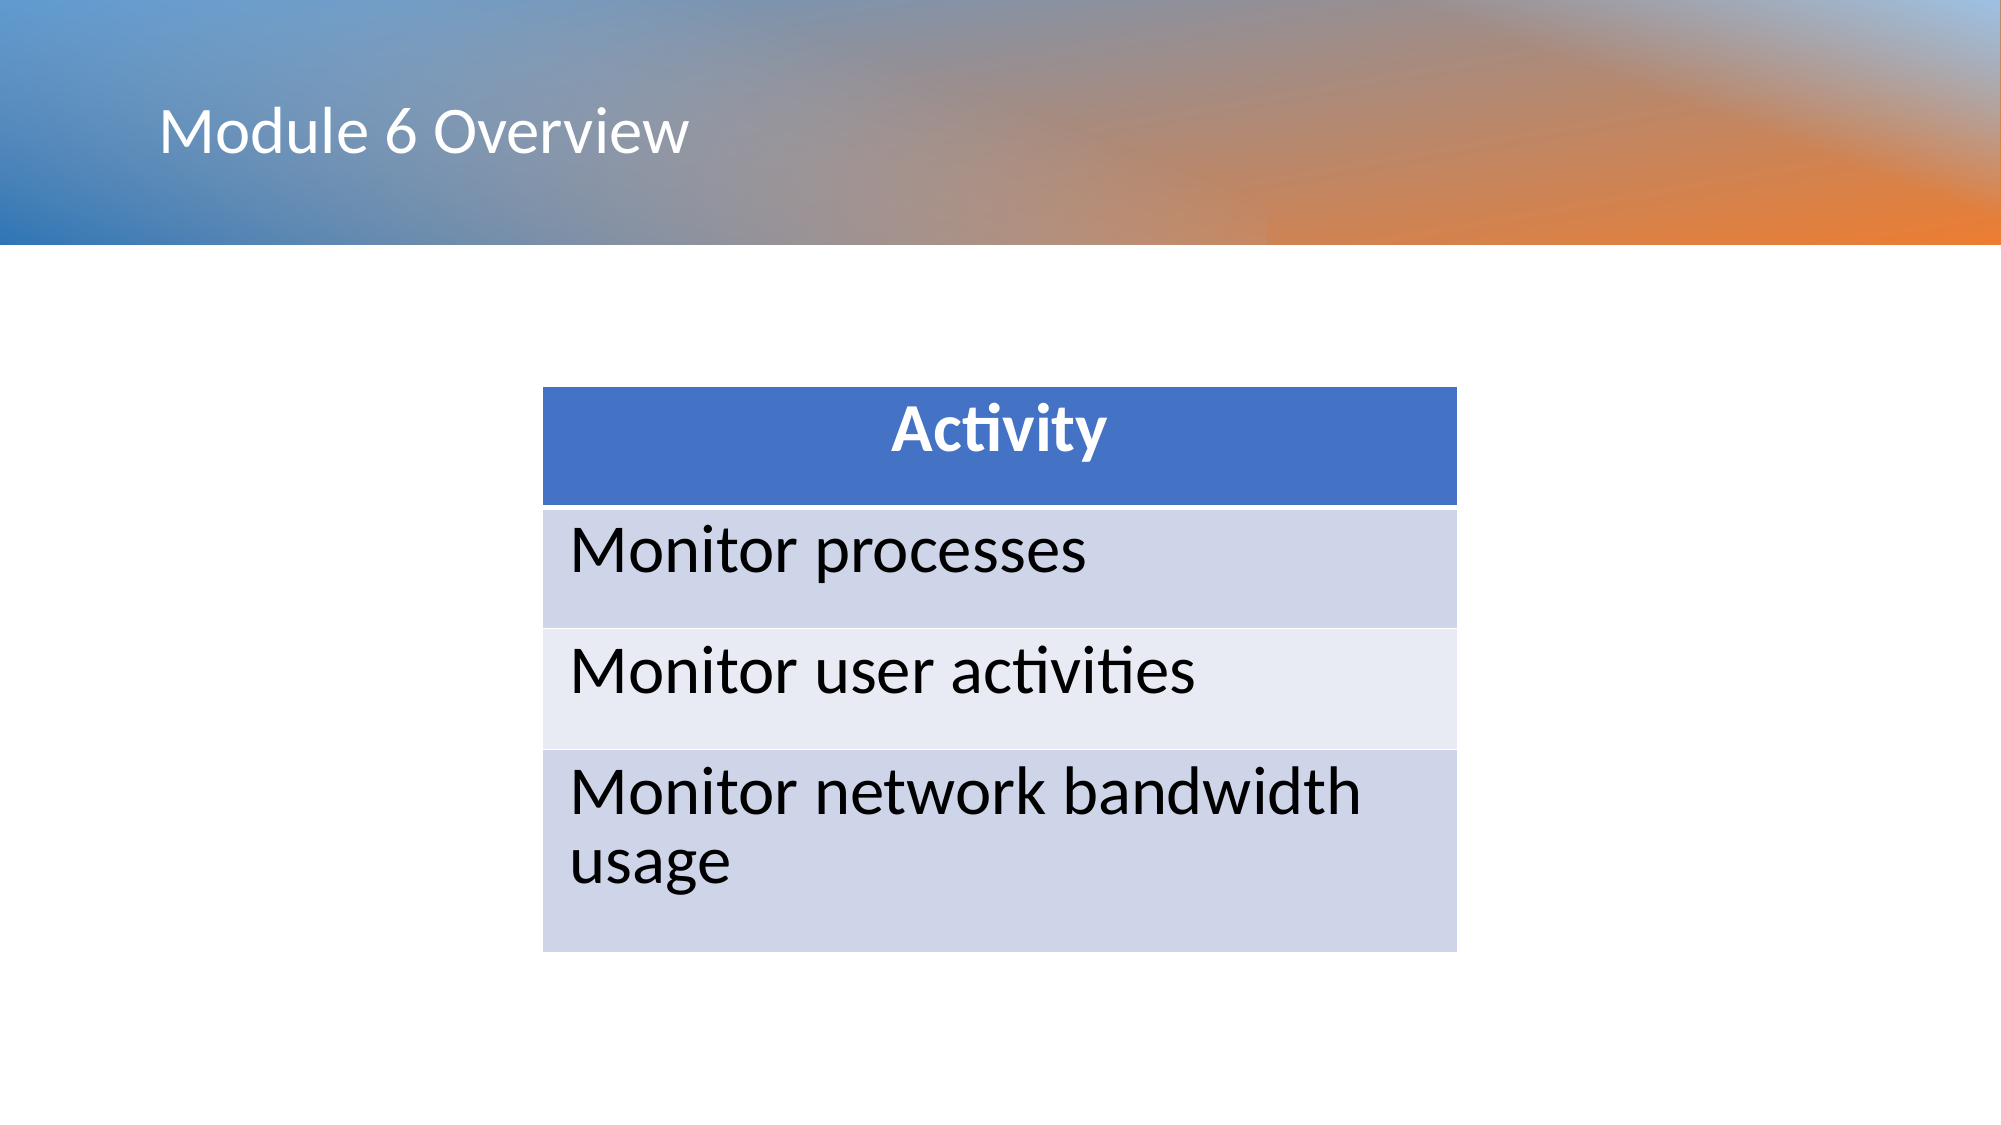

# Module 6 Overview
| Activity |
| --- |
| Monitor processes |
| Monitor user activities |
| Monitor network bandwidth usage |